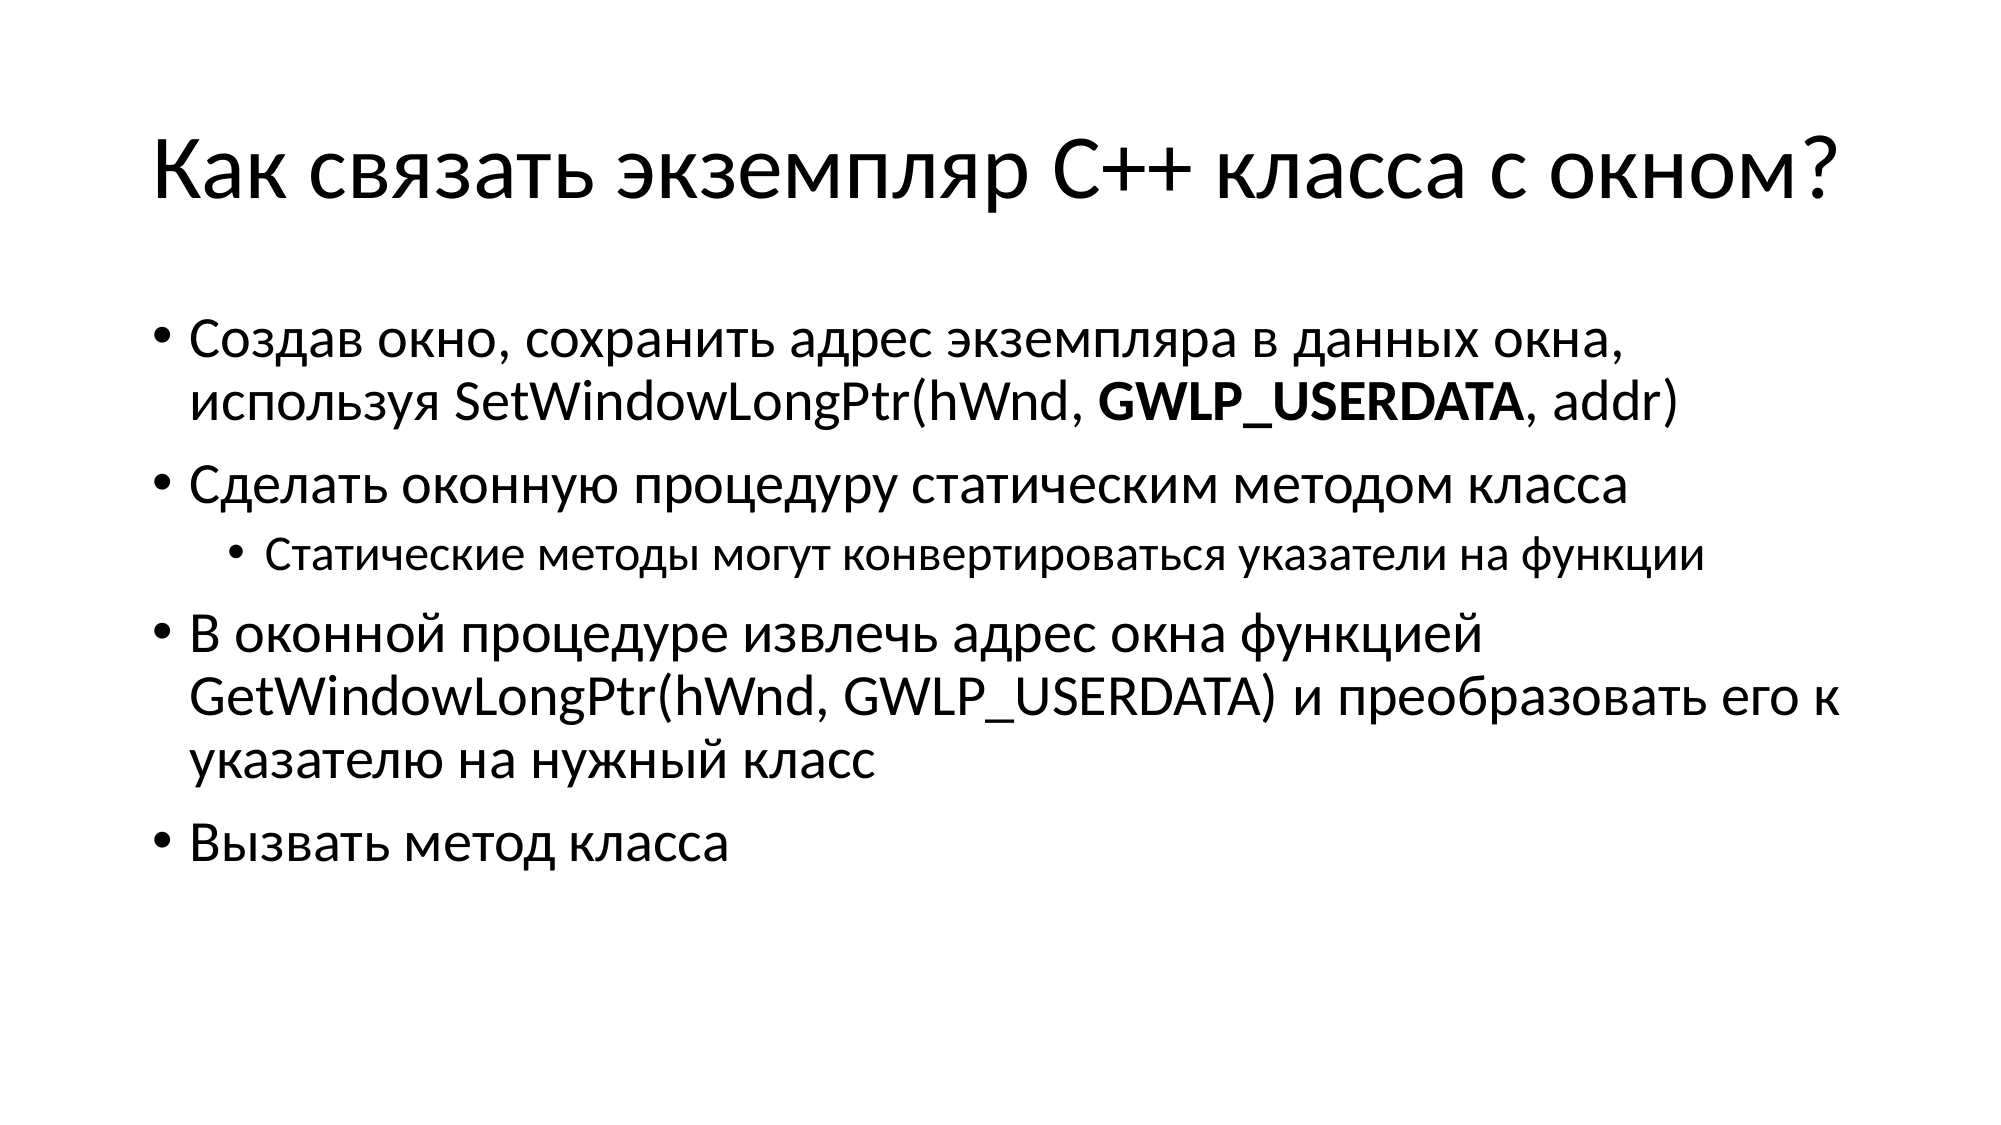

# Как связать экземпляр C++ класса с окном?
Создав окно, сохранить адрес экземпляра в данных окна, используя SetWindowLongPtr(hWnd, GWLP_USERDATA, addr)
Сделать оконную процедуру статическим методом класса
Статические методы могут конвертироваться указатели на функции
В оконной процедуре извлечь адрес окна функцией GetWindowLongPtr(hWnd, GWLP_USERDATA) и преобразовать его к указателю на нужный класс
Вызвать метод класса